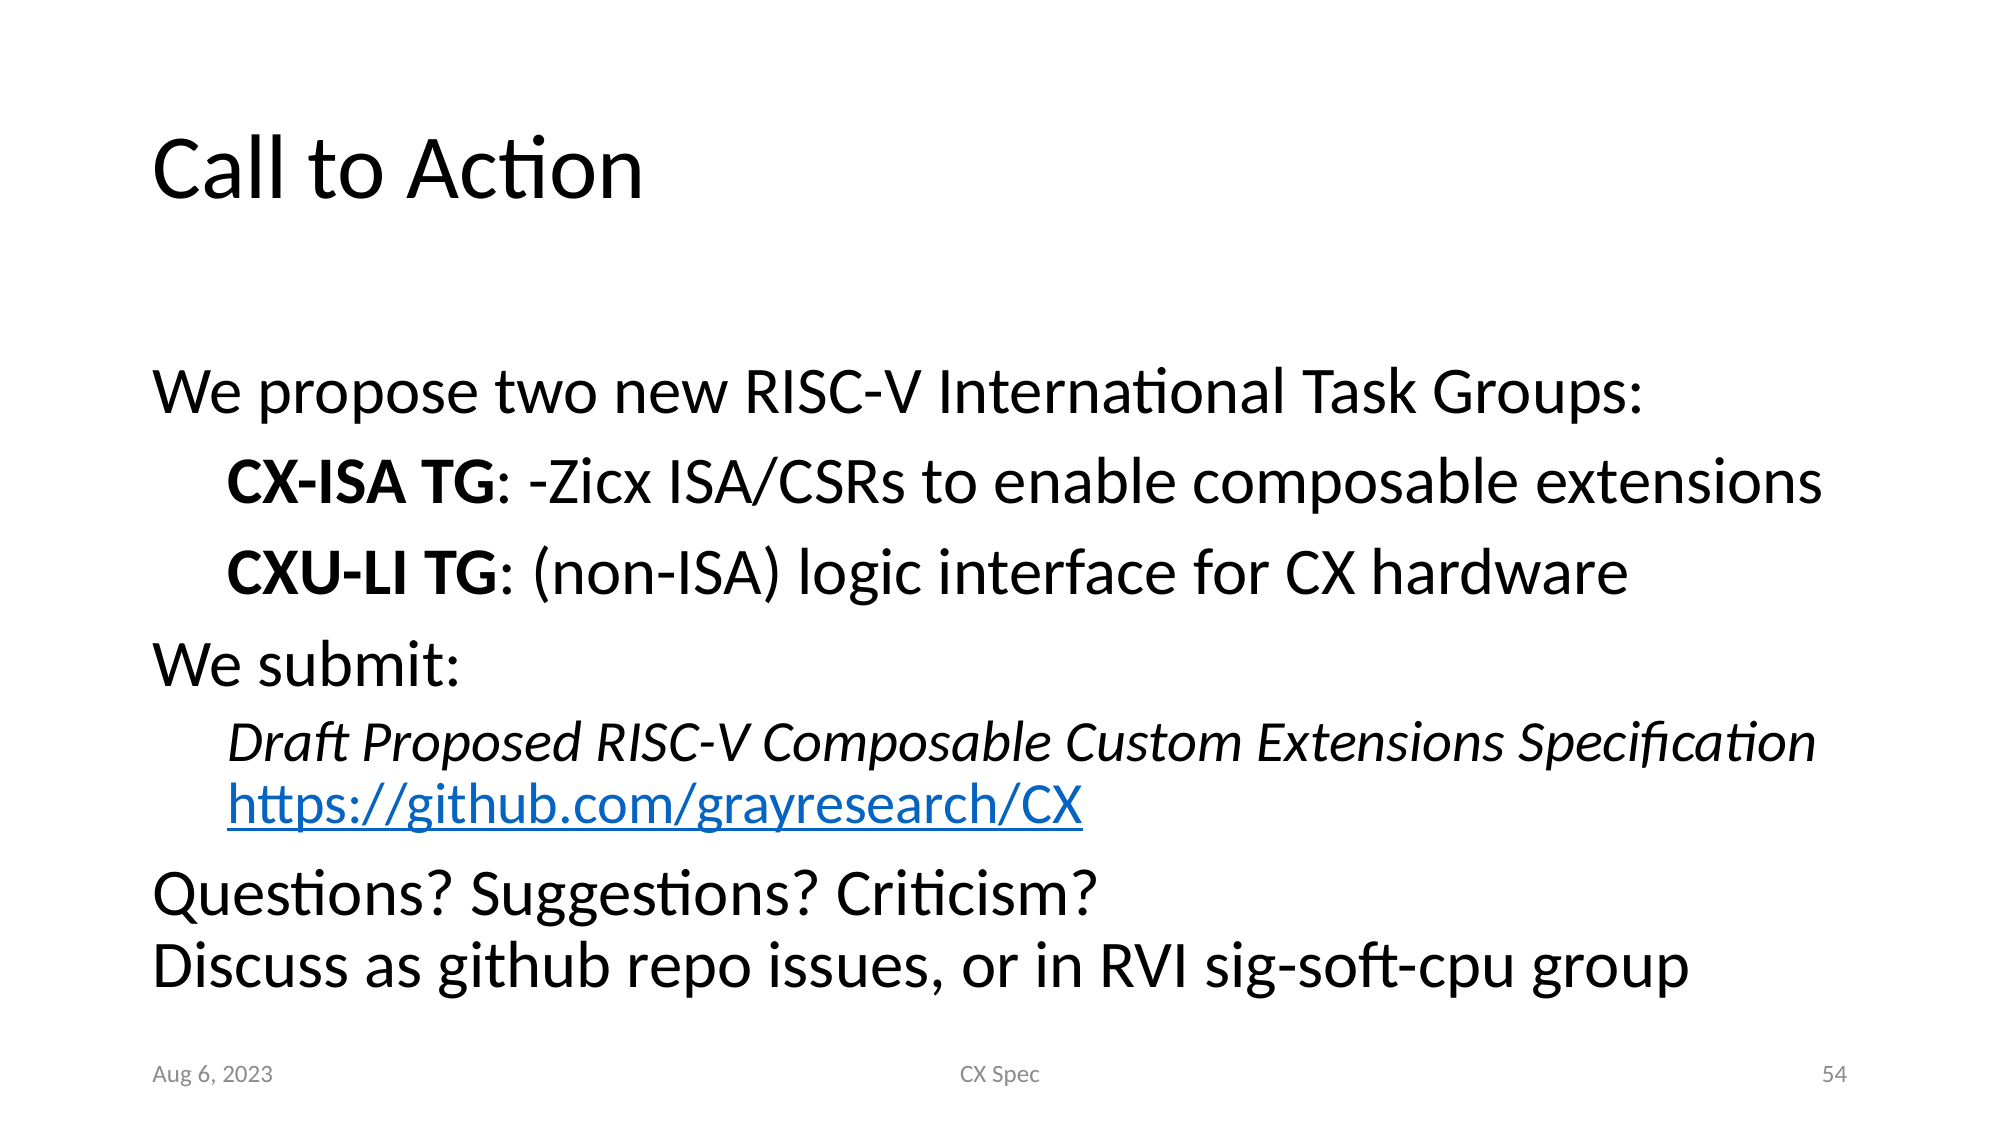

# Call to Action
We propose two new RISC-V International Task Groups:
CX-ISA TG: -Zicx ISA/CSRs to enable composable extensions
CXU-LI TG: (non-ISA) logic interface for CX hardware
We submit:
Draft Proposed RISC-V Composable Custom Extensions Specification
https://github.com/grayresearch/CX
Questions? Suggestions? Criticism?
Discuss as github repo issues, or in RVI sig-soft-cpu group
Aug 6, 2023
CX Spec
54